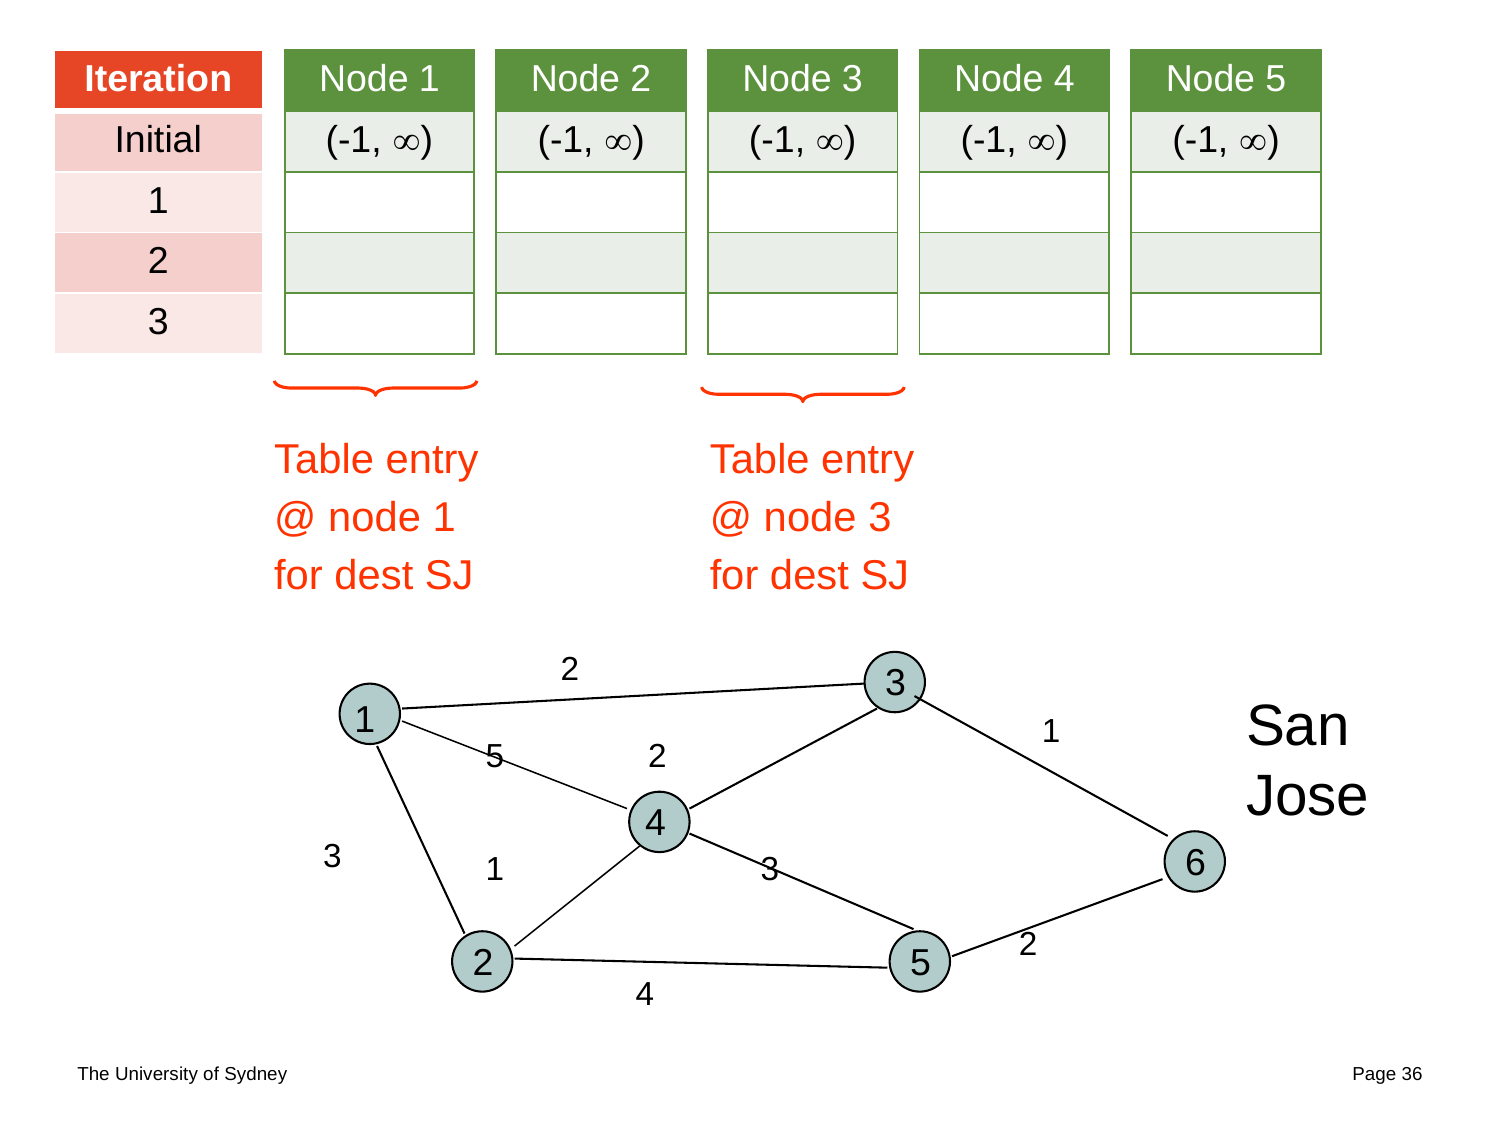

| Iteration |
| --- |
| Initial |
| 1 |
| 2 |
| 3 |
| Node 1 |
| --- |
| (-1, ∞) |
|  |
|  |
|  |
| Node 2 |
| --- |
| (-1, ∞) |
|  |
|  |
|  |
| Node 3 |
| --- |
| (-1, ∞) |
|  |
|  |
|  |
| Node 4 |
| --- |
| (-1, ∞) |
|  |
|  |
|  |
| Node 5 |
| --- |
| (-1, ∞) |
|  |
|  |
|  |

Table entry
@ node 1
for dest SJ
Table entry
@ node 3
for dest SJ
2
3

1

1

5
2

4

6

3

1
3

2
2
5

4
San
Jose